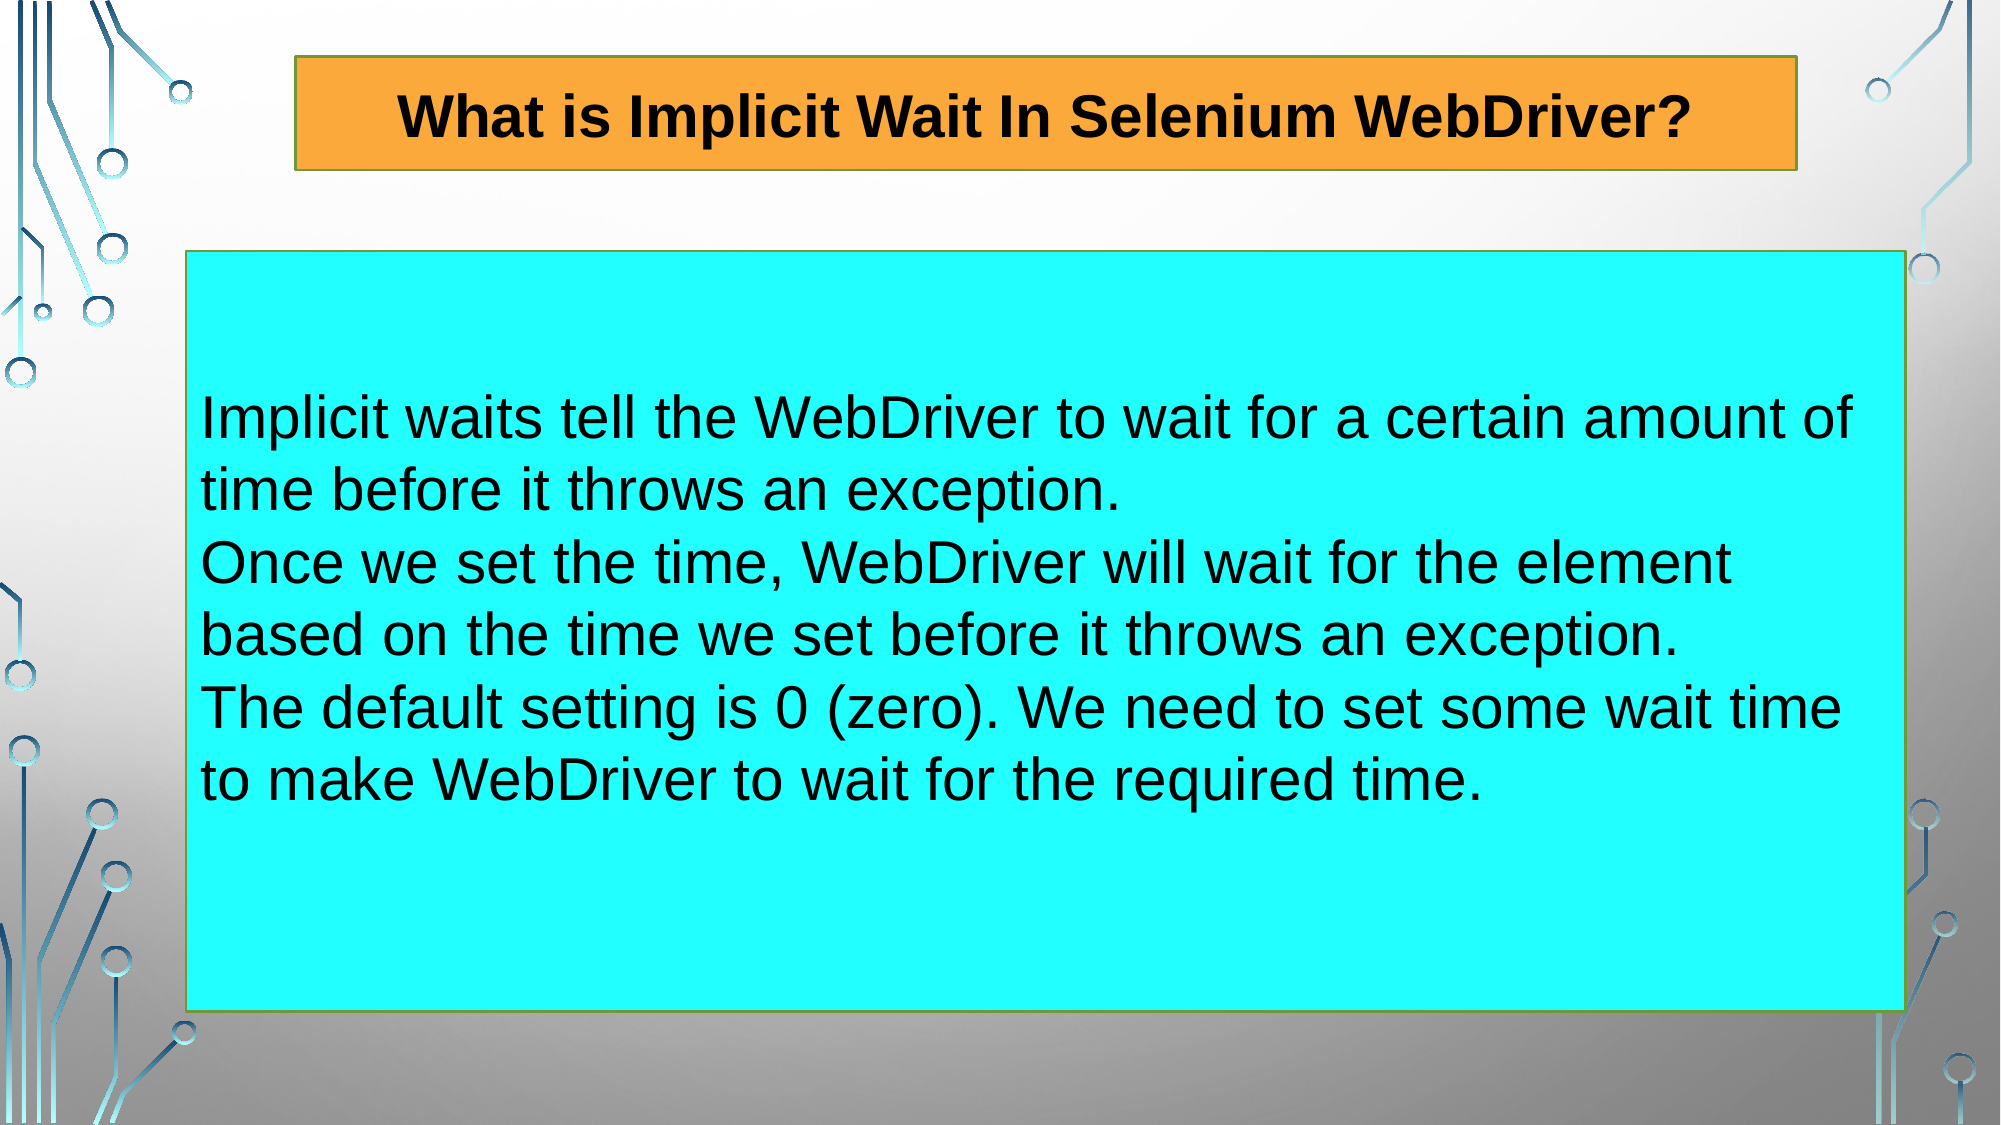

What is Implicit Wait In Selenium WebDriver?
Implicit waits tell the WebDriver to wait for a certain amount of time before it throws an exception.
Once we set the time, WebDriver will wait for the element based on the time we set before it throws an exception.
The default setting is 0 (zero). We need to set some wait time to make WebDriver to wait for the required time.